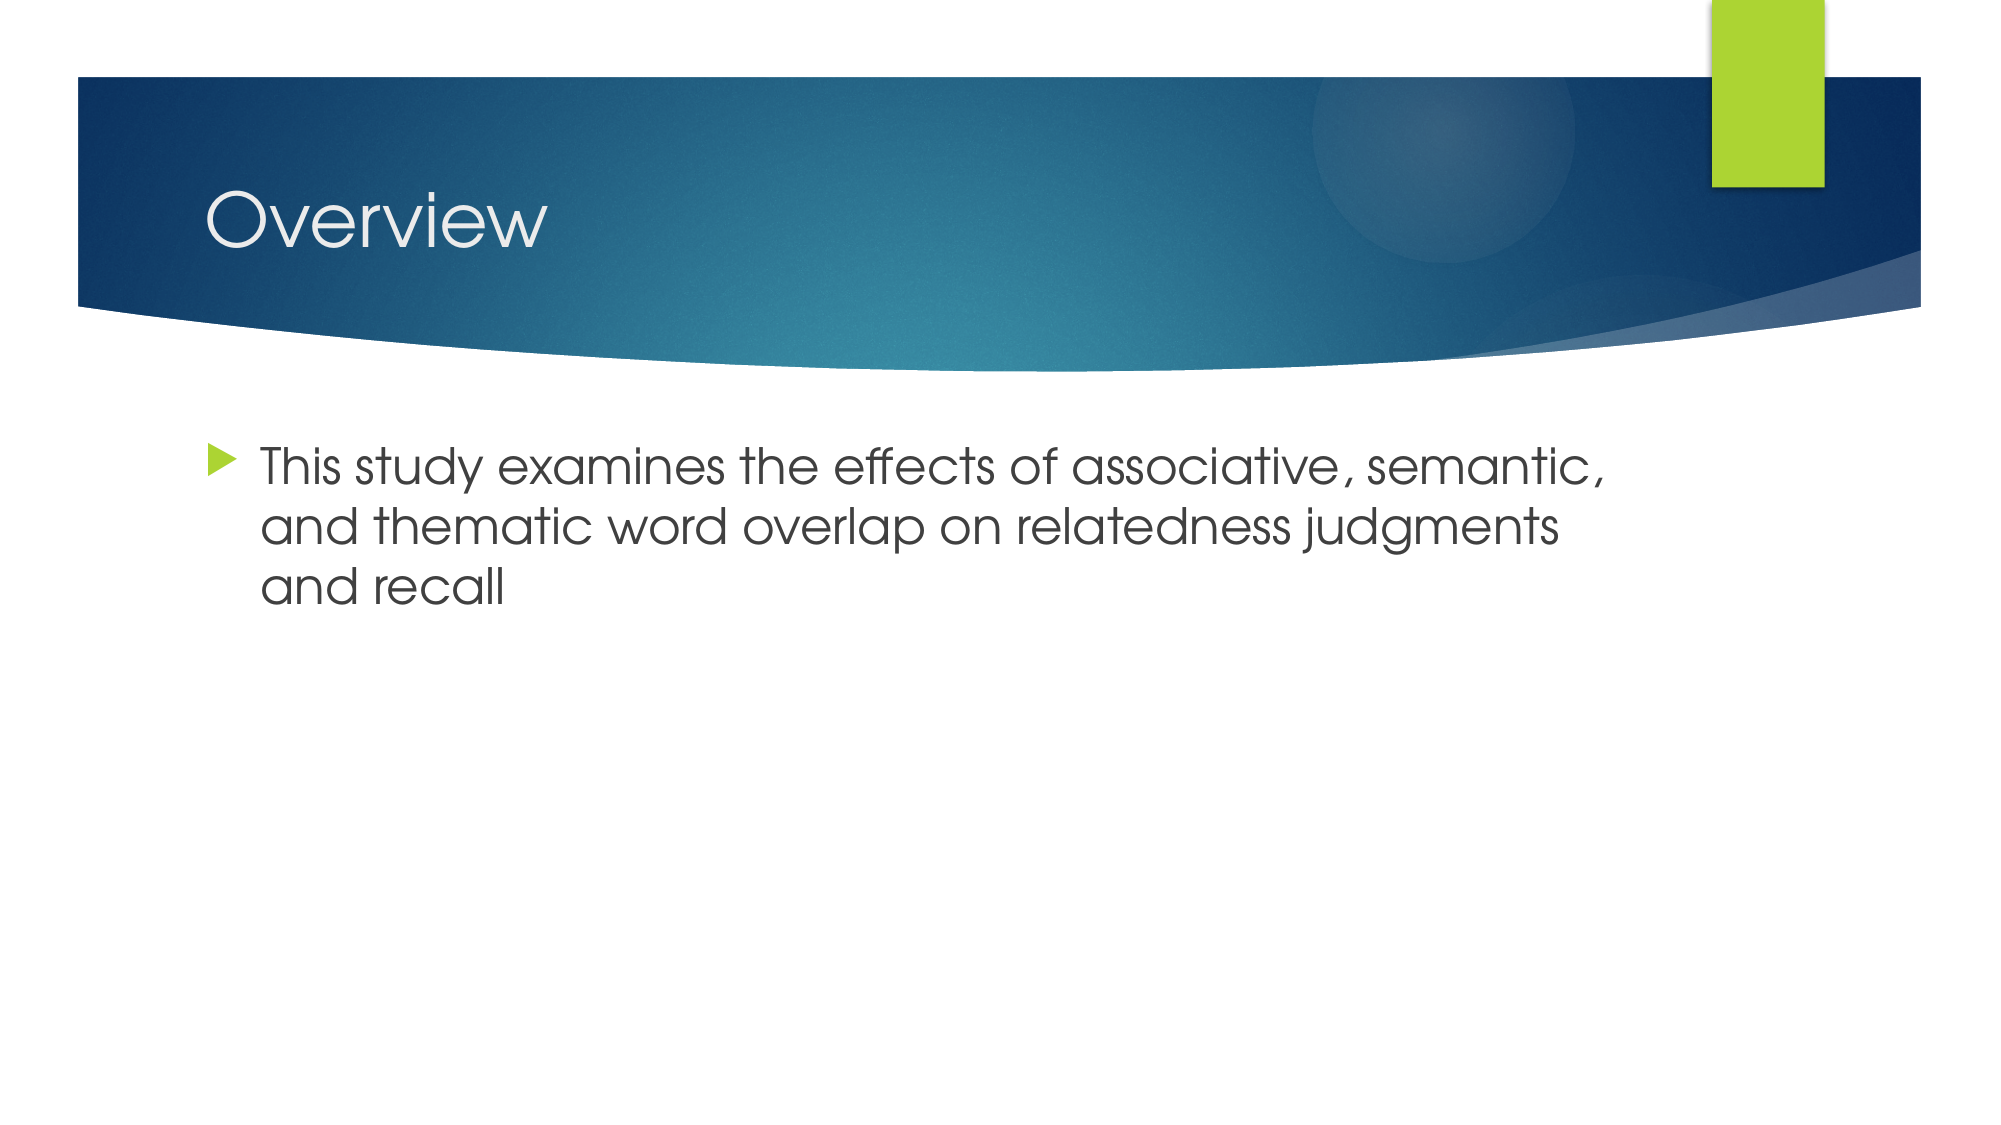

# Overview
This study examines the effects of associative, semantic, and thematic word overlap on relatedness judgments and recall